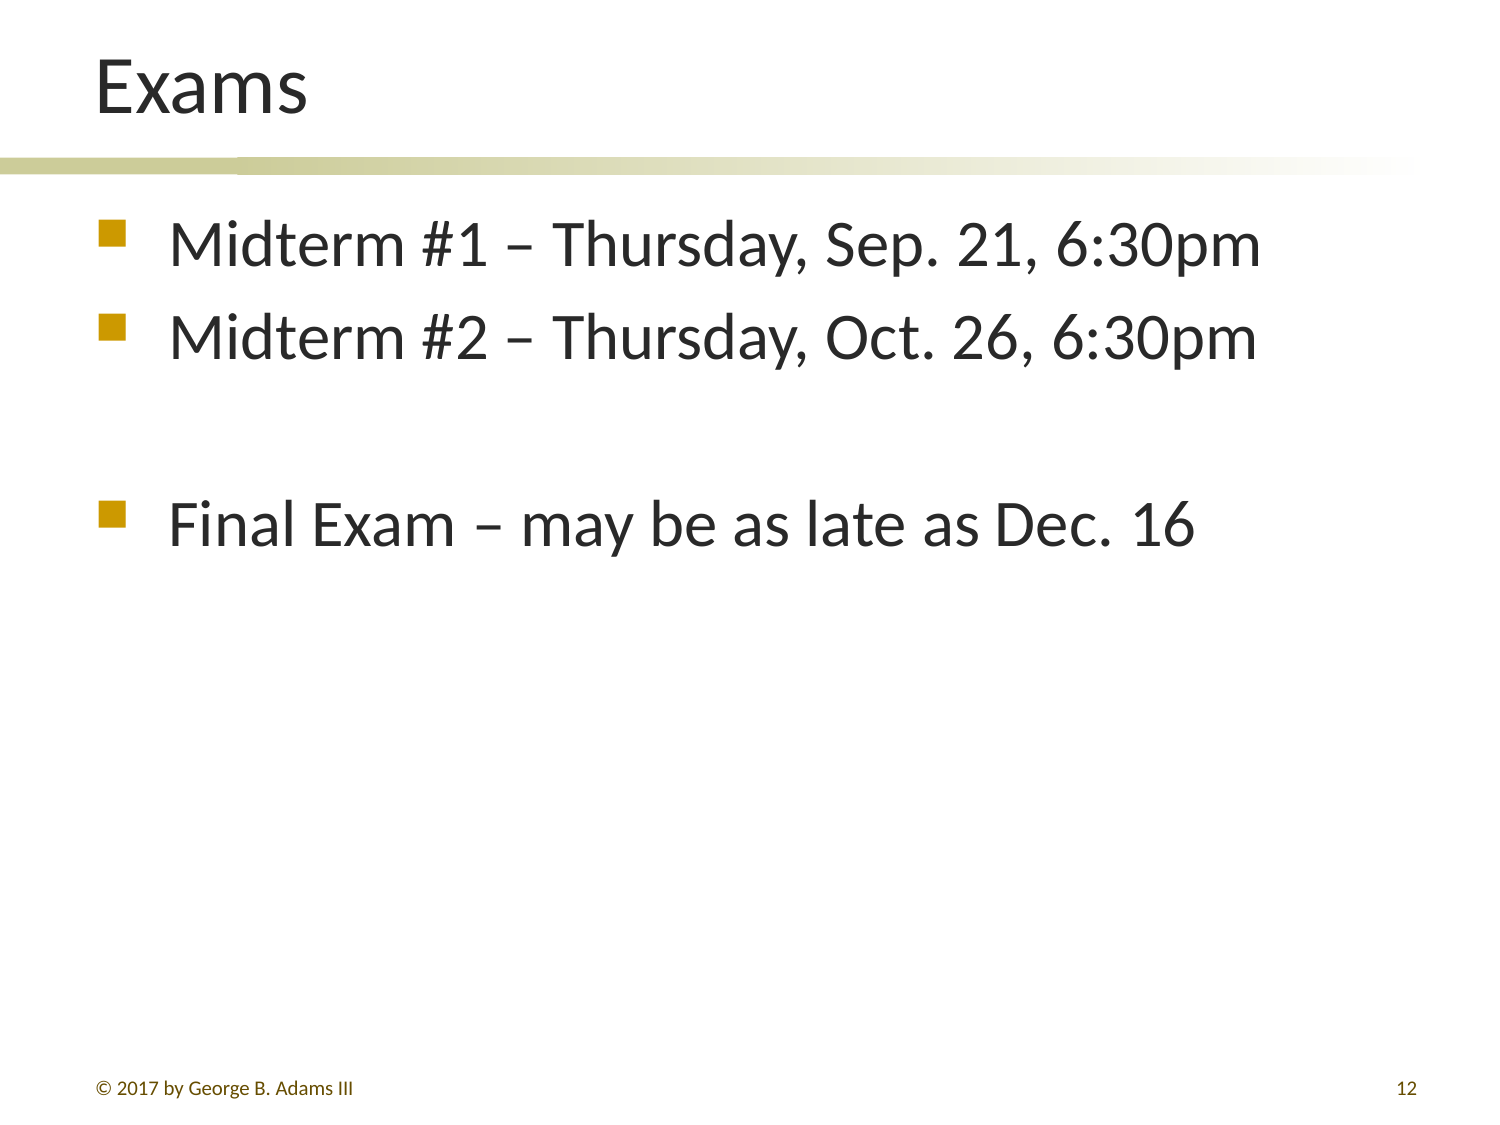

# Exams
Midterm #1 – Thursday, Sep. 21, 6:30pm
Midterm #2 – Thursday, Oct. 26, 6:30pm

Final Exam – may be as late as Dec. 16
© 2017 by George B. Adams III
12